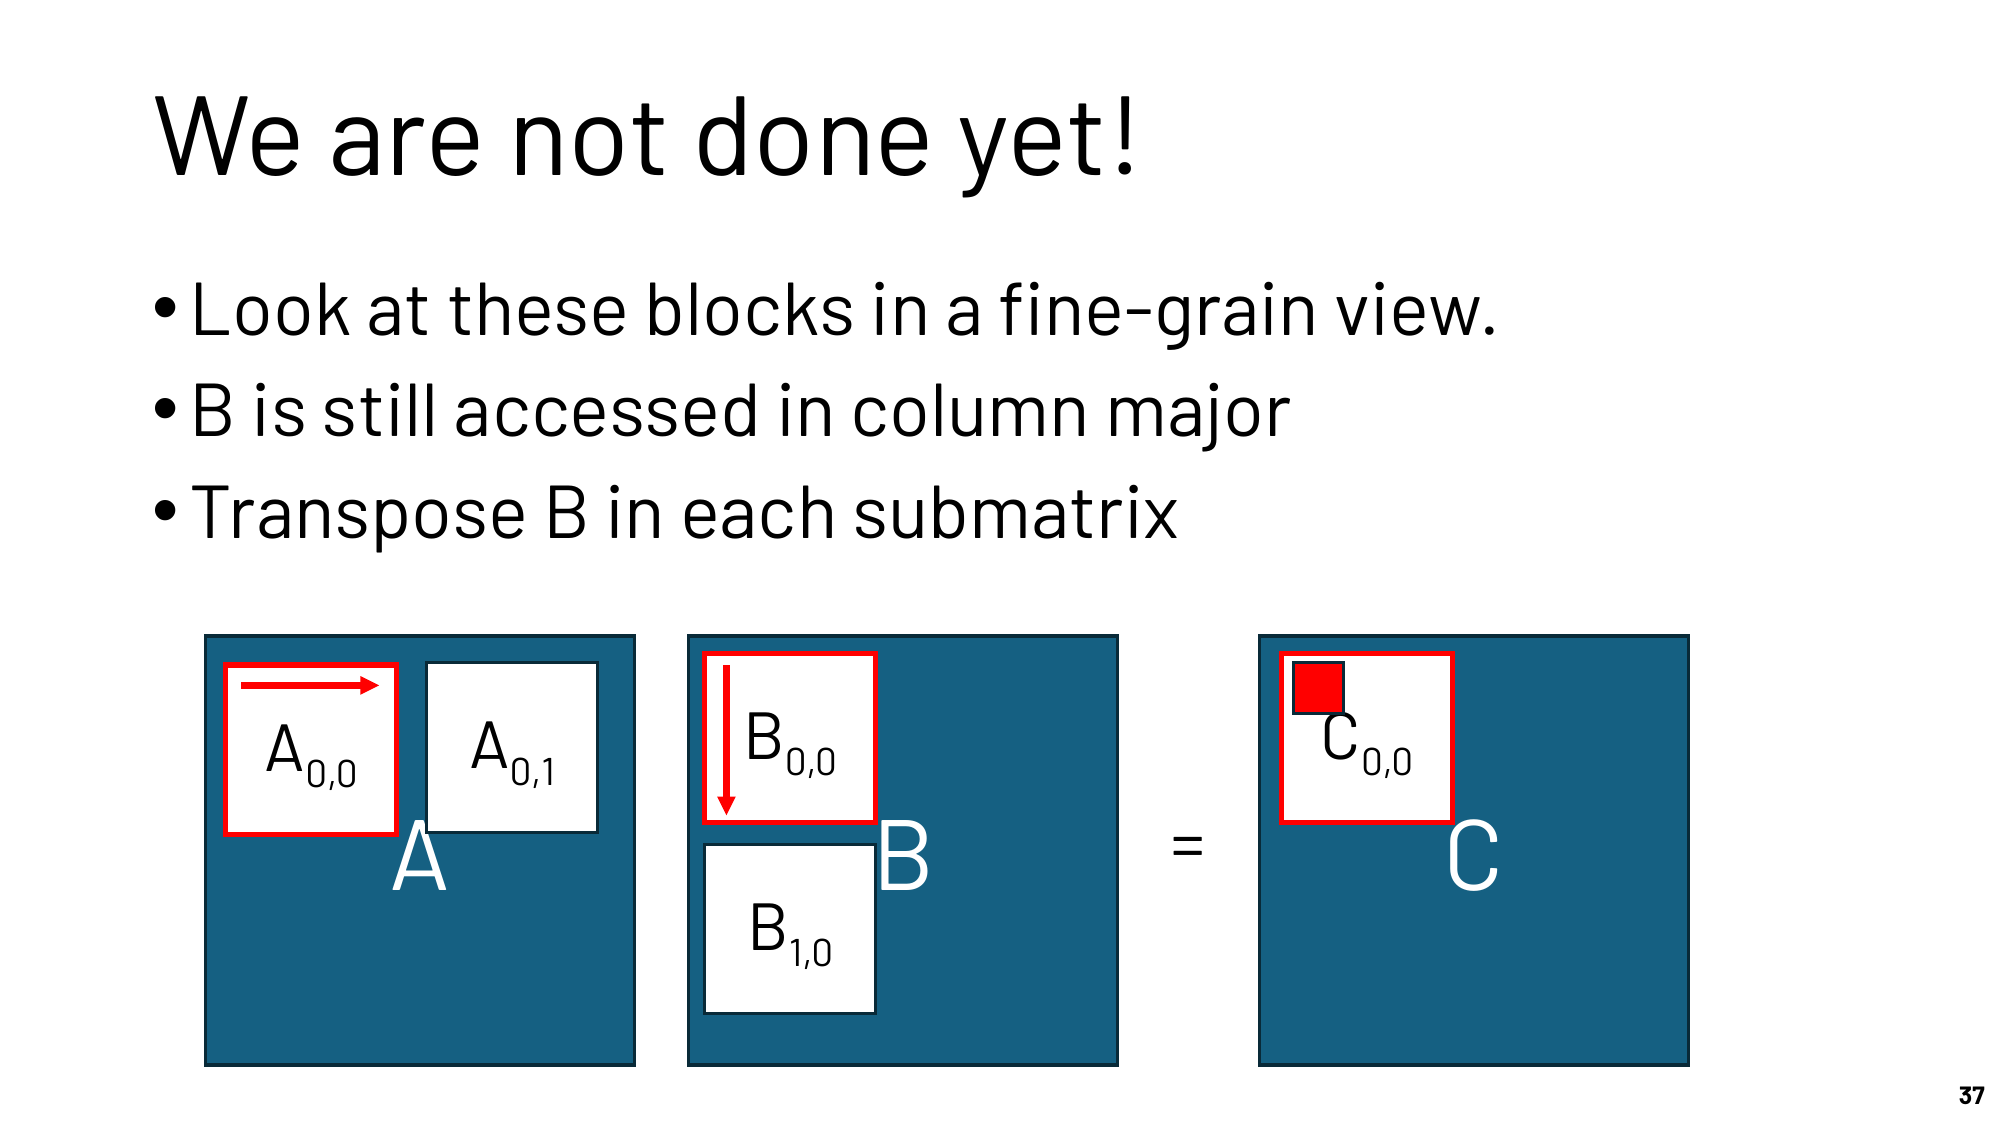

# We are not done yet!
Look at these blocks in a fine-grain view.
B is still accessed in column major
Transpose B in each submatrix
A
B
C
B0,0
C0,0
A0,1

A0,0
=
B1,0
37